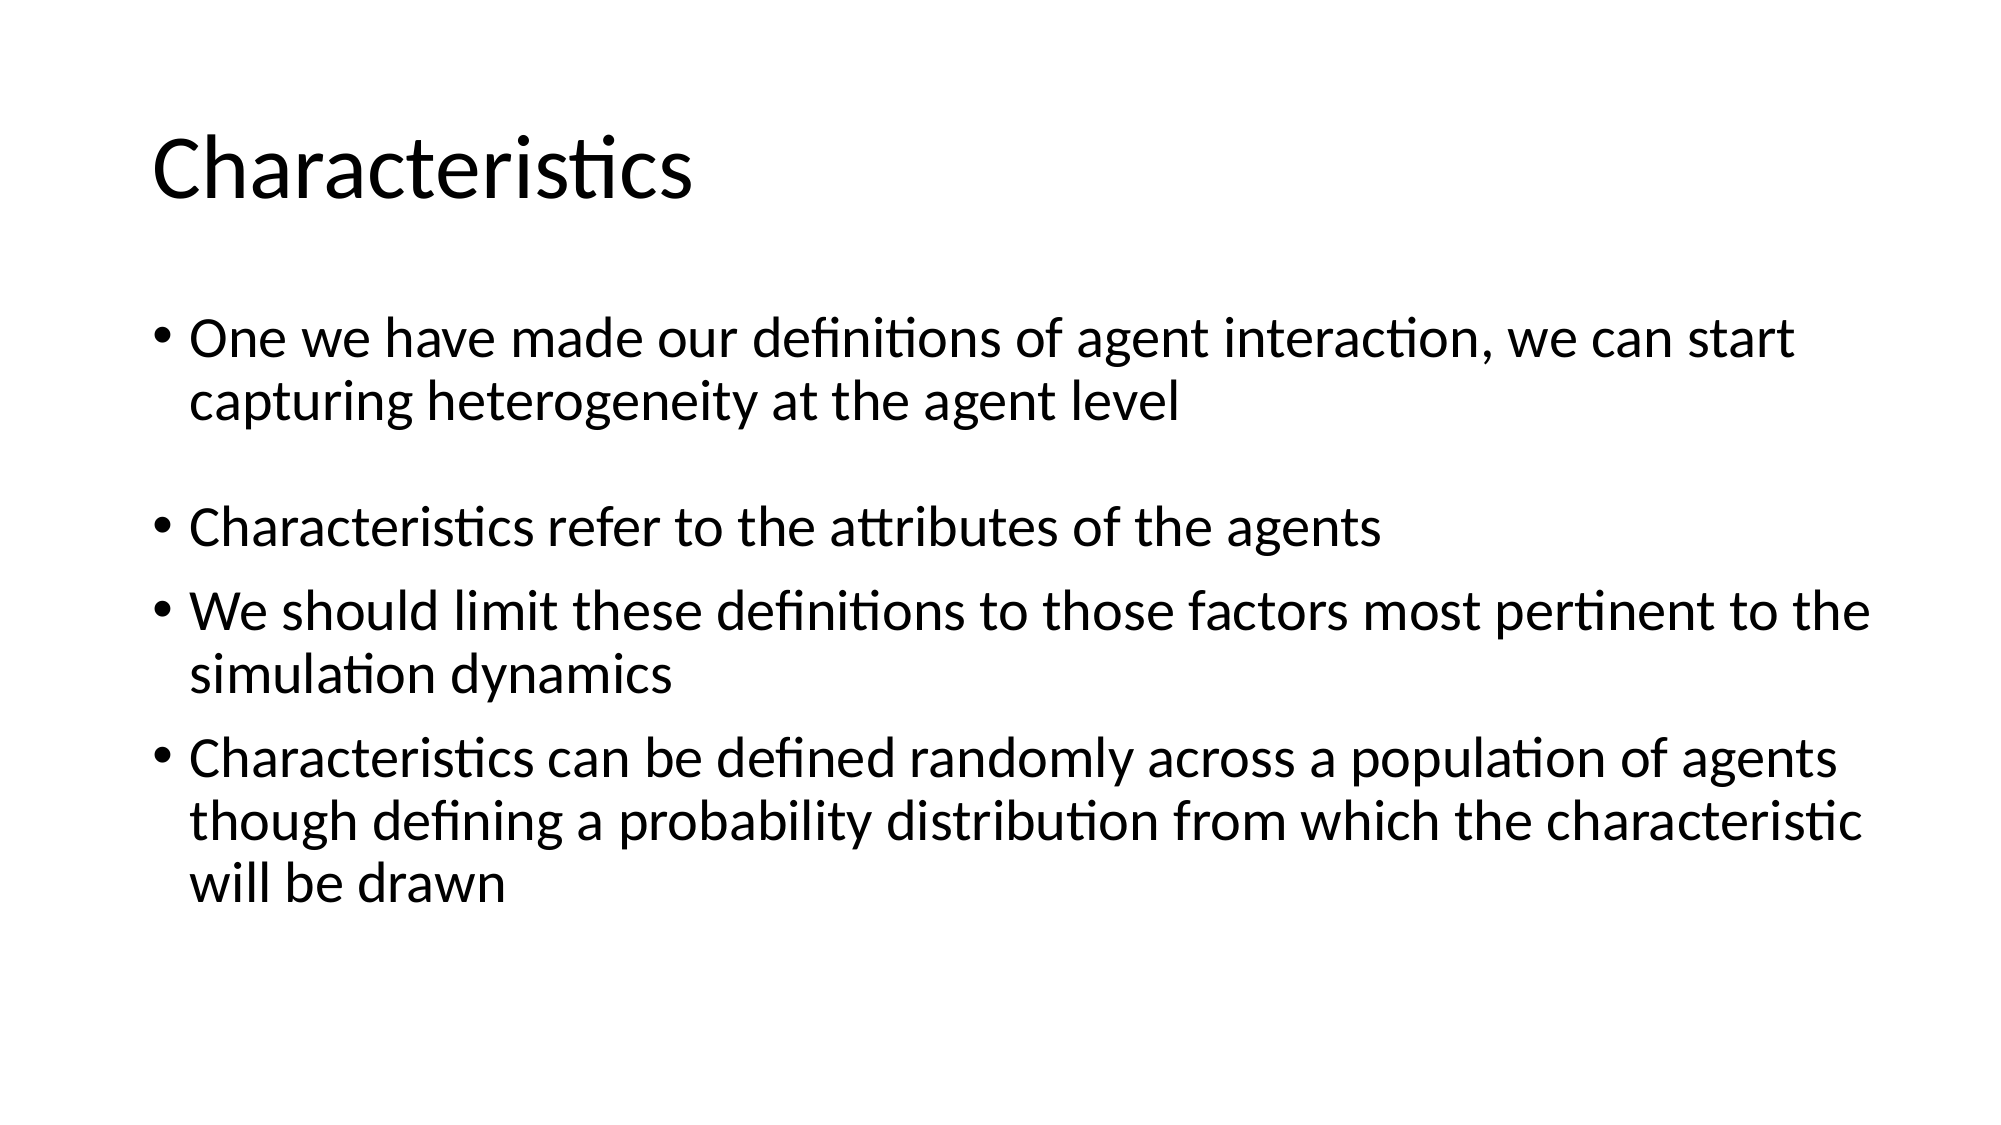

# Characteristics
One we have made our definitions of agent interaction, we can start capturing heterogeneity at the agent level

Characteristics refer to the attributes of the agents
We should limit these definitions to those factors most pertinent to the simulation dynamics
Characteristics can be defined randomly across a population of agents though defining a probability distribution from which the characteristic will be drawn